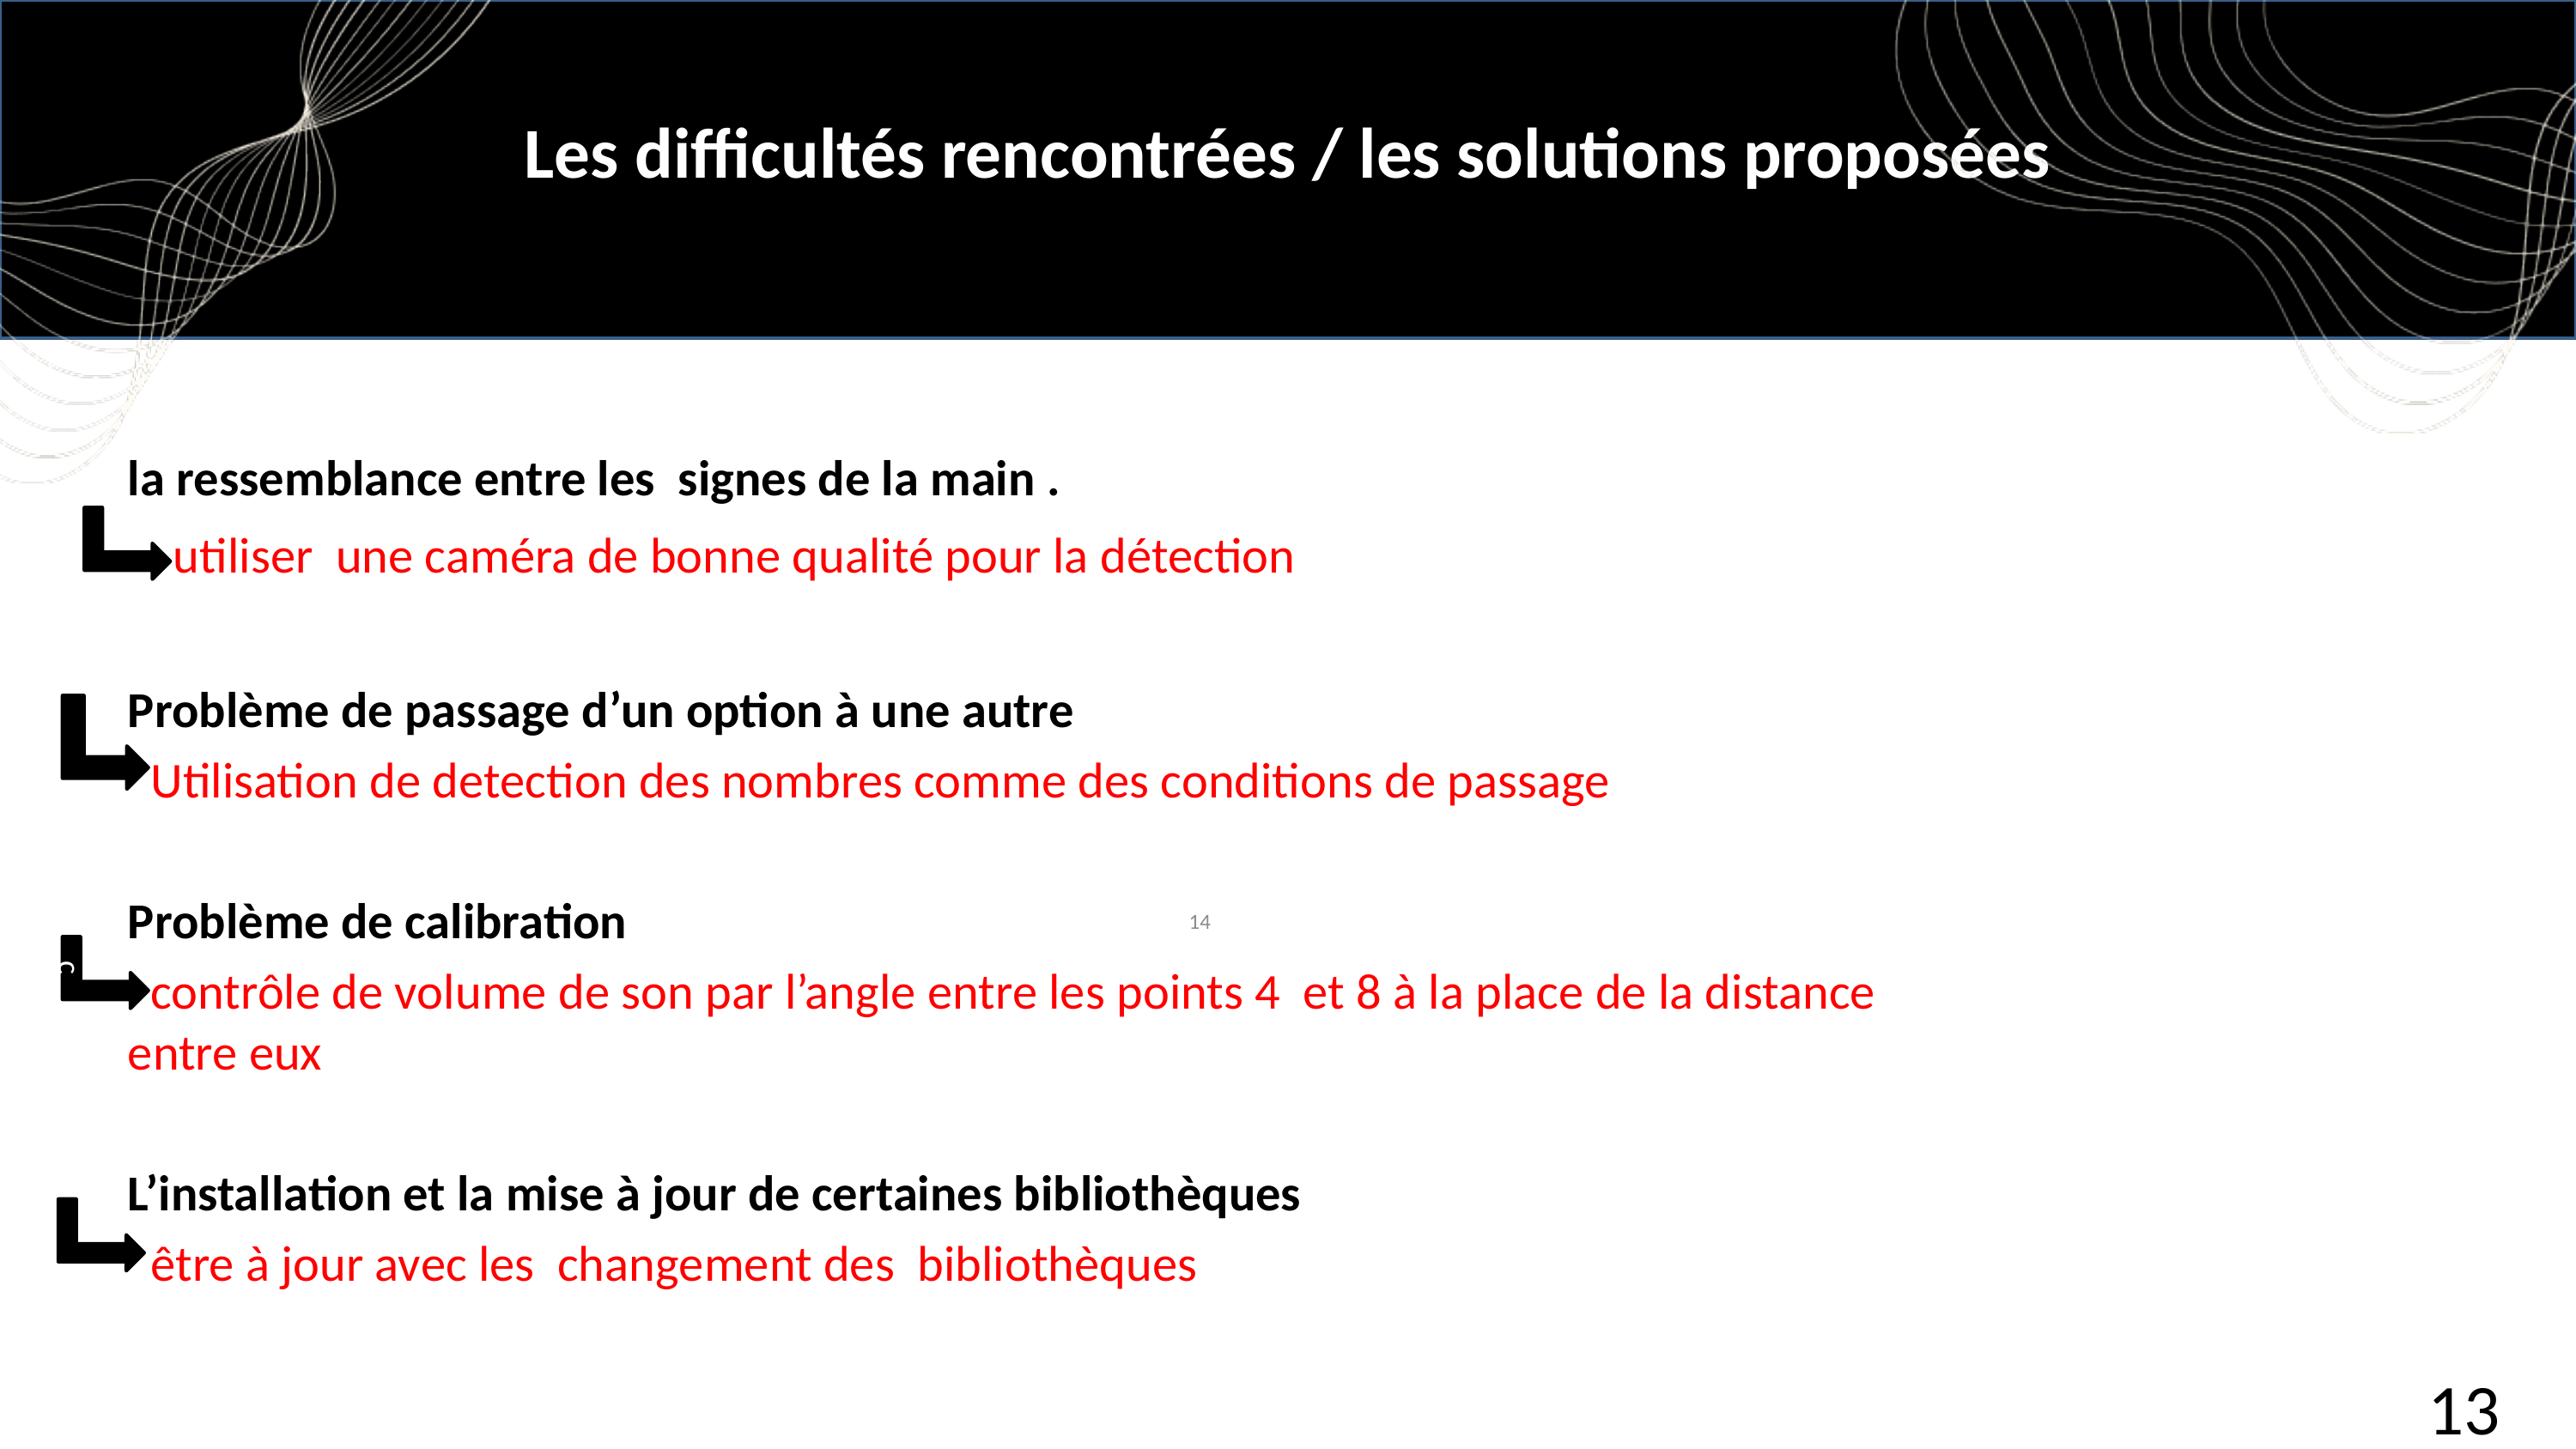

Les difficultés rencontrées / les solutions proposées

la ressemblance entre les  signes de la main .
    utiliser  une caméra de bonne qualité pour la détection

Problème de passage d’un option à une autre
  Utilisation de detection des nombres comme des conditions de passage

Problème de calibration
  contrôle de volume de son par l’angle entre les points 4  et 8 à la place de la distance entre eux

L’installation et la mise à jour de certaines bibliothèques
  être à jour avec les  changement des  bibliothèques

14
c

13